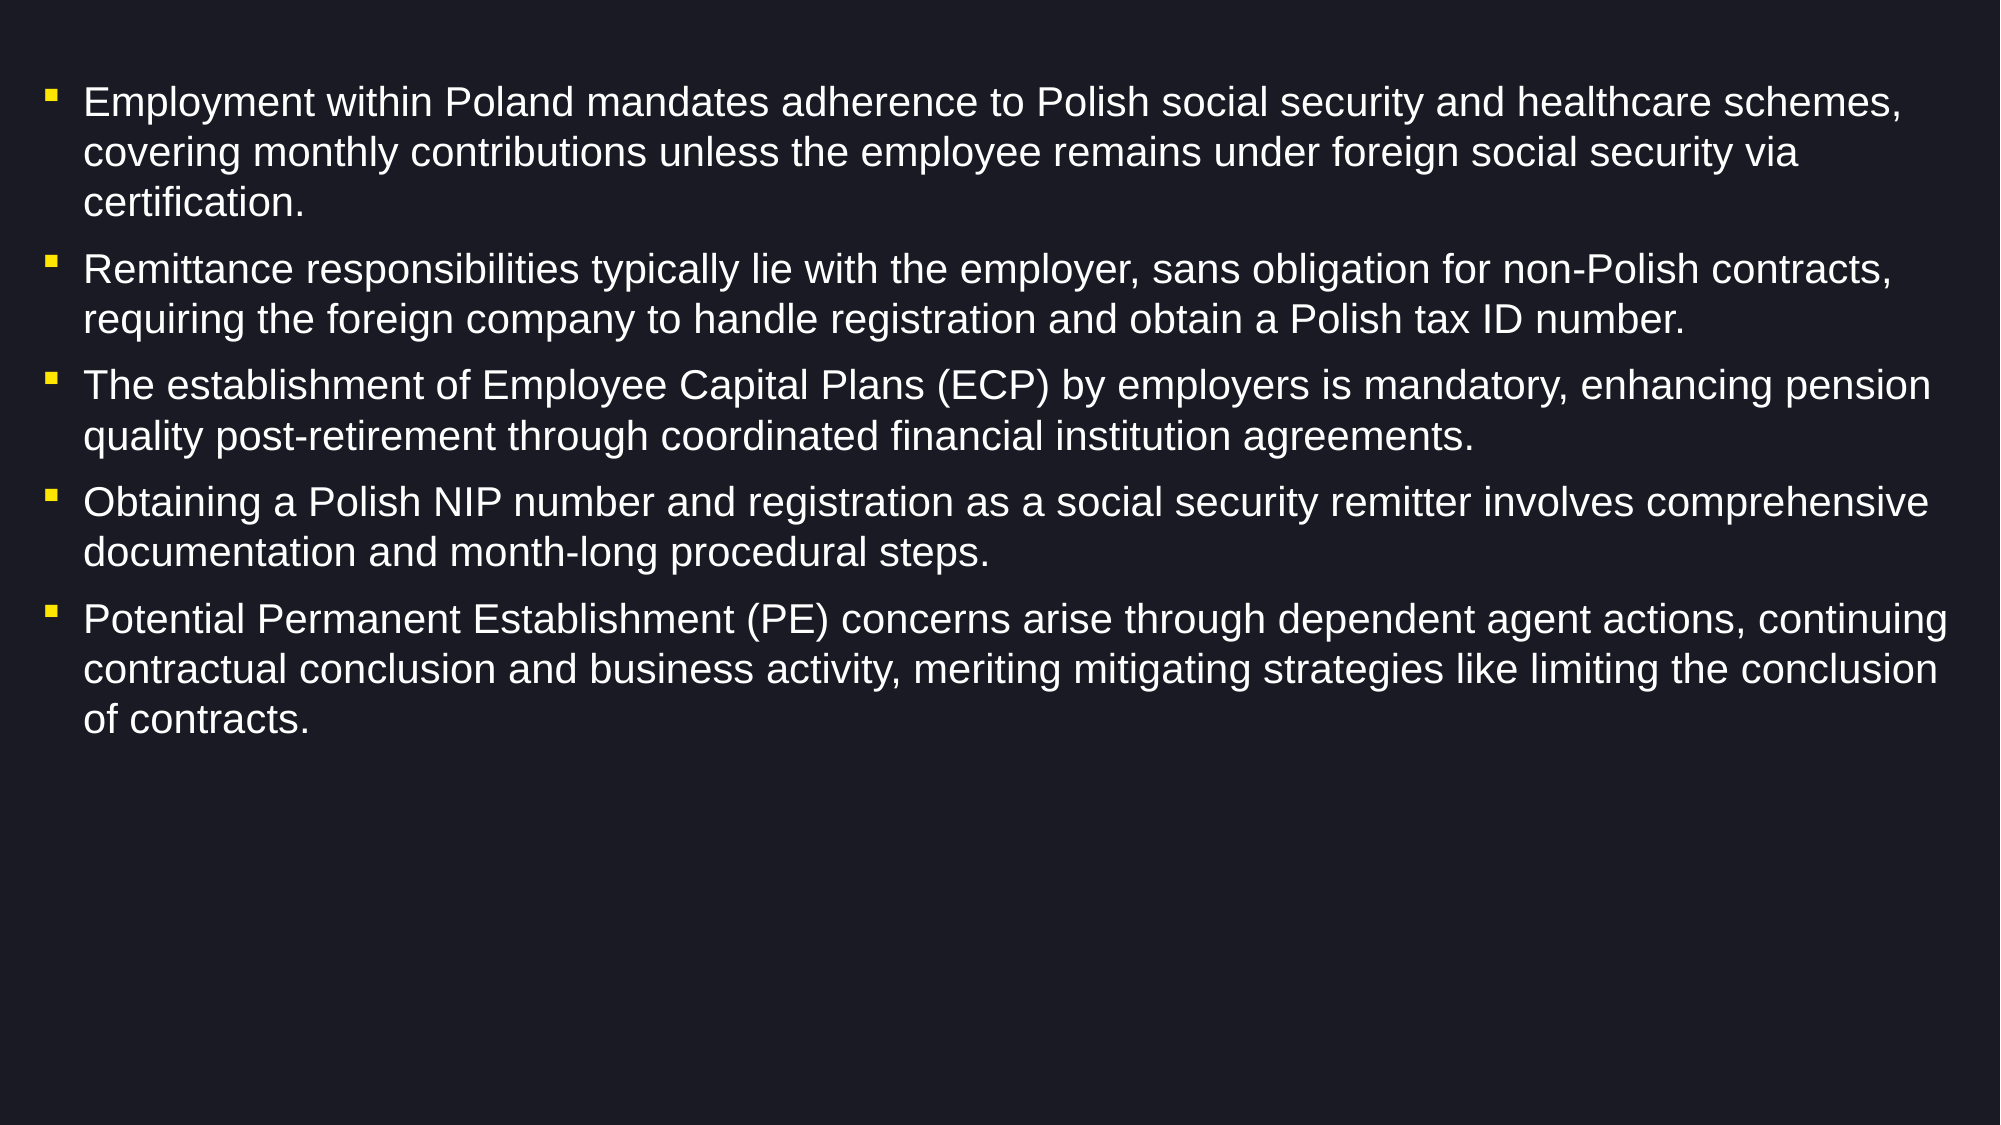

Employment within Poland mandates adherence to Polish social security and healthcare schemes, covering monthly contributions unless the employee remains under foreign social security via certification.
Remittance responsibilities typically lie with the employer, sans obligation for non-Polish contracts, requiring the foreign company to handle registration and obtain a Polish tax ID number.
The establishment of Employee Capital Plans (ECP) by employers is mandatory, enhancing pension quality post-retirement through coordinated financial institution agreements.
Obtaining a Polish NIP number and registration as a social security remitter involves comprehensive documentation and month-long procedural steps.
Potential Permanent Establishment (PE) concerns arise through dependent agent actions, continuing contractual conclusion and business activity, meriting mitigating strategies like limiting the conclusion of contracts.